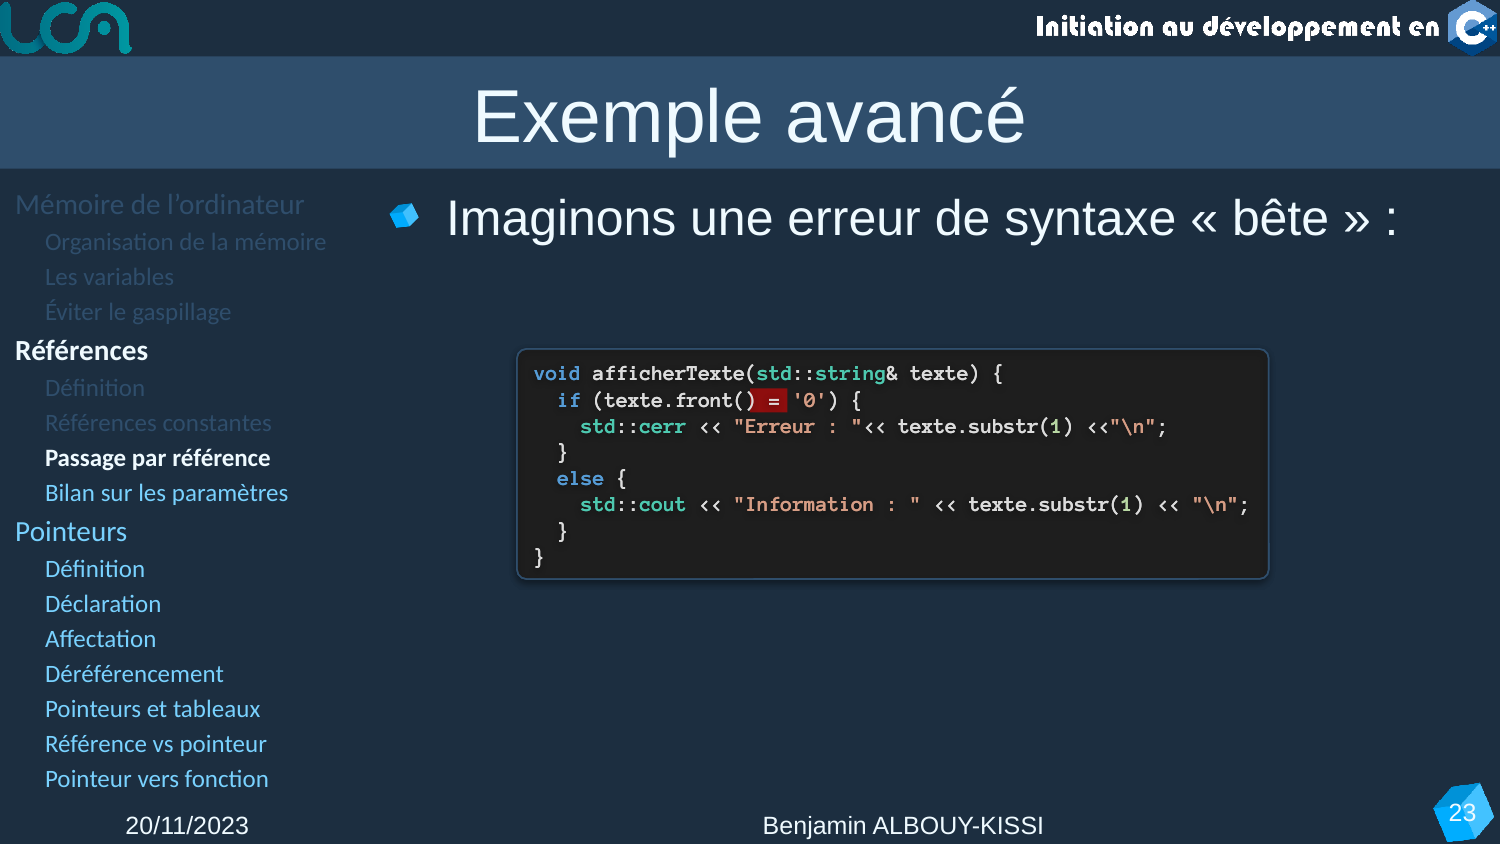

# Exemple avancé
Mémoire de l’ordinateur
Organisation de la mémoire
Les variables
Éviter le gaspillage
Références
Définition
Références constantes
Passage par référence
Bilan sur les paramètres
Pointeurs
Définition
Déclaration
Affectation
Déréférencement
Pointeurs et tableaux
Référence vs pointeur
Pointeur vers fonction
Imaginons une erreur de syntaxe « bête » :
void afficherTexte(std::string& texte) {
  if (texte.front() = '0') {
    std::cerr << "Erreur : "<< texte.substr(1) <<"\n";
  }
  else {
    std::cout << "Information : " << texte.substr(1) << "\n";
  }
}
void afficherTexte(std::string& texte) {
  if (texte.front() = '0') {
    std::cerr << "Erreur : "<< texte.substr(1) <<"\n";
  }
  else {
    std::cout << "Information : " << texte.substr(1) << "\n";
  }
}

23
20/11/2023
Benjamin ALBOUY-KISSI